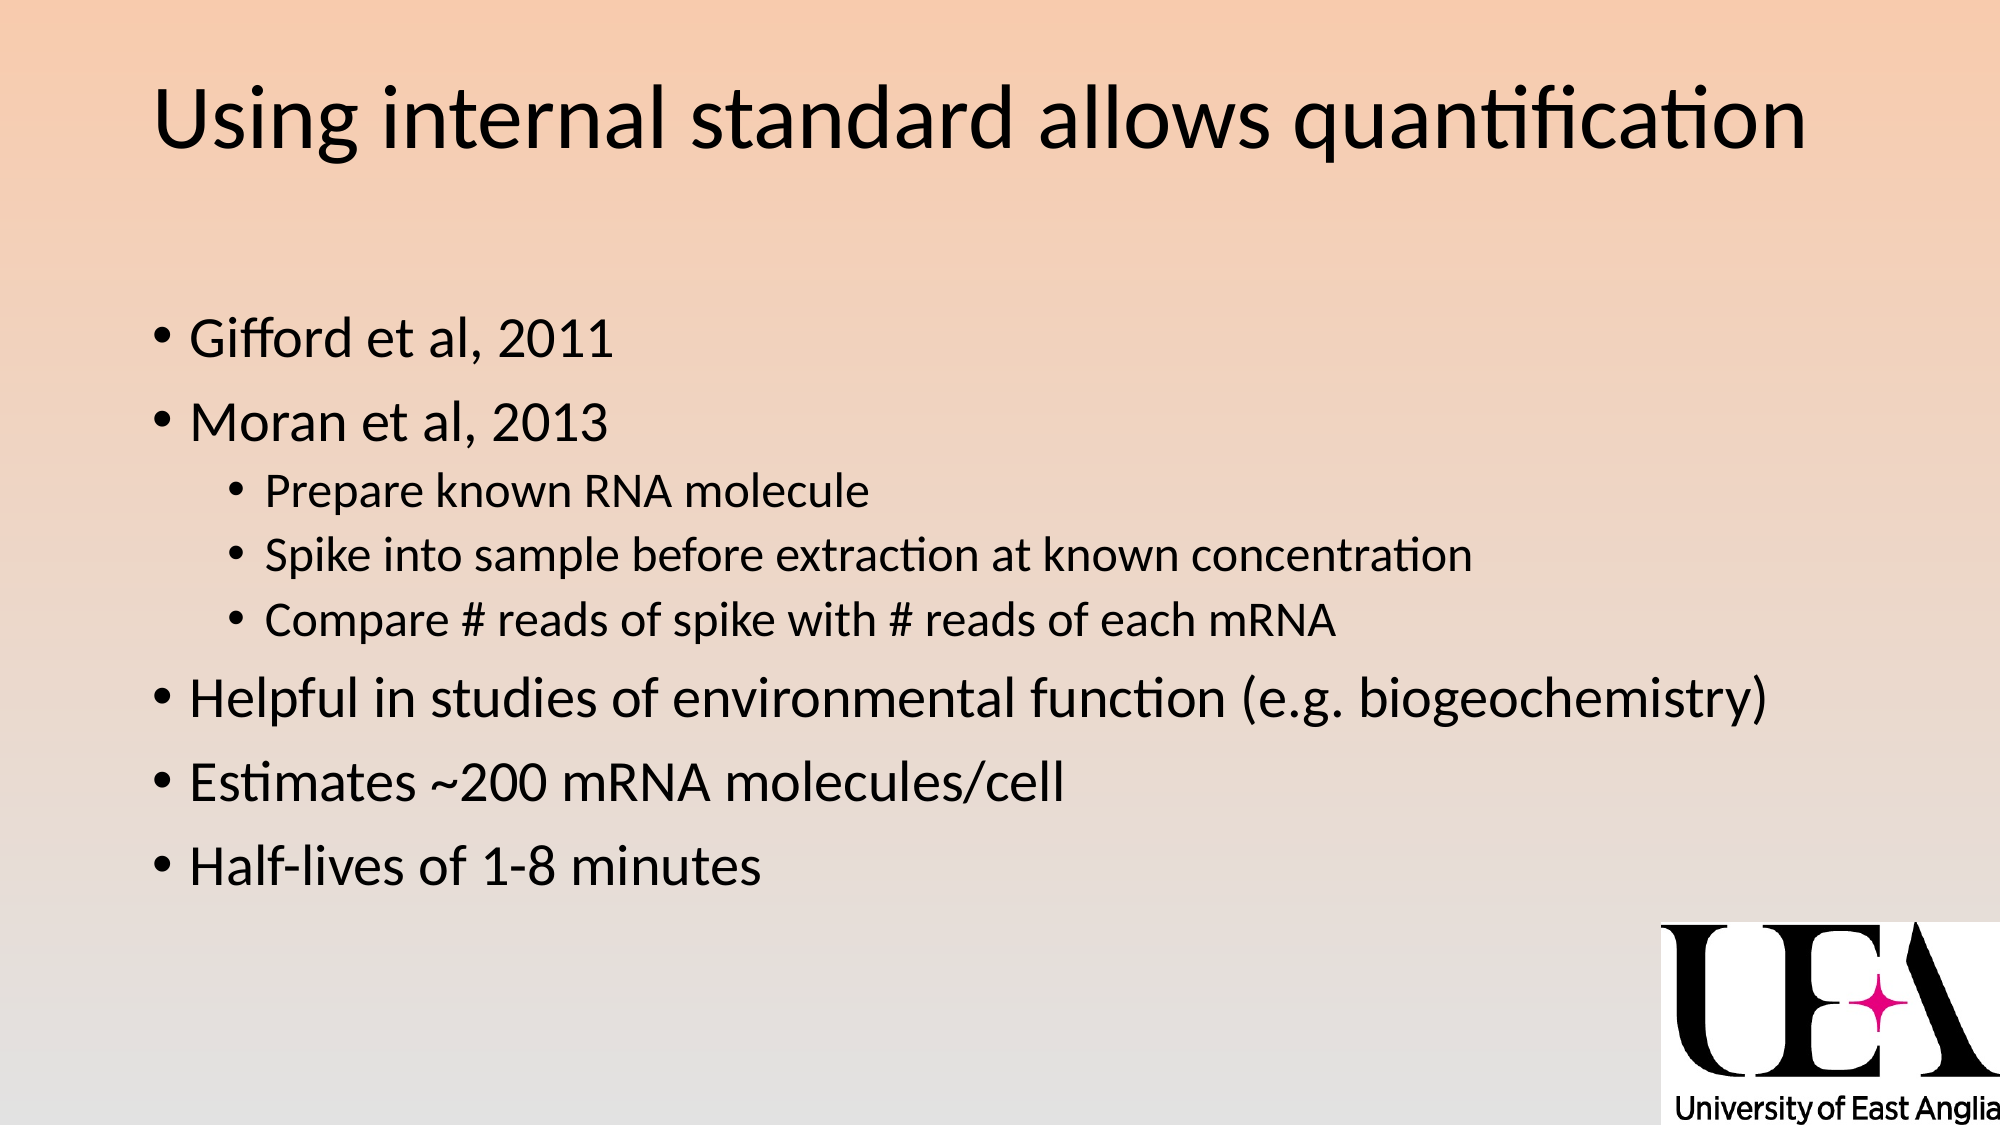

# Using internal standard allows quantification
Gifford et al, 2011
Moran et al, 2013
Prepare known RNA molecule
Spike into sample before extraction at known concentration
Compare # reads of spike with # reads of each mRNA
Helpful in studies of environmental function (e.g. biogeochemistry)
Estimates ~200 mRNA molecules/cell
Half-lives of 1-8 minutes